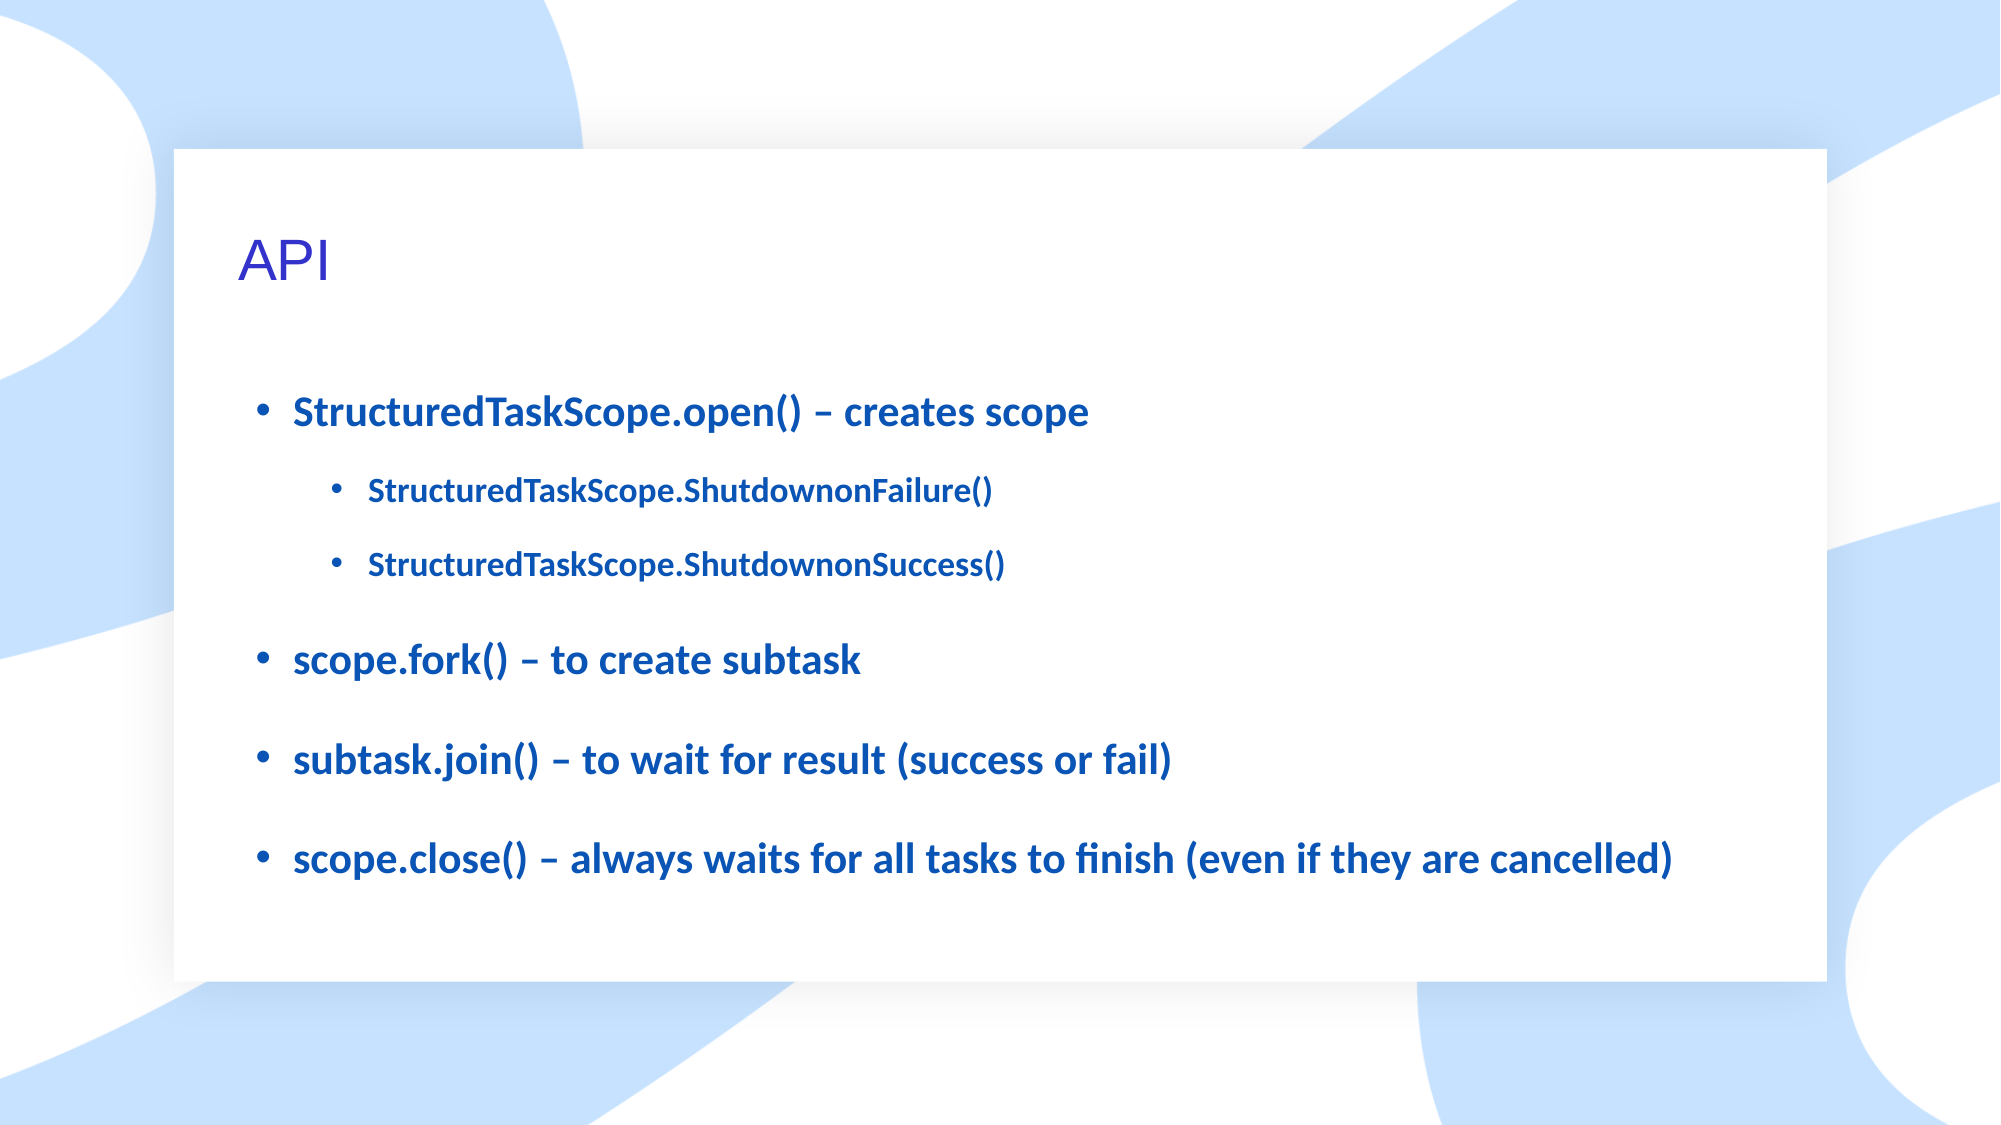

# API
StructuredTaskScope.open() – creates scope
StructuredTaskScope.ShutdownonFailure()
StructuredTaskScope.ShutdownonSuccess()
scope.fork() – to create subtask
subtask.join() – to wait for result (success or fail)
scope.close() – always waits for all tasks to finish (even if they are cancelled)